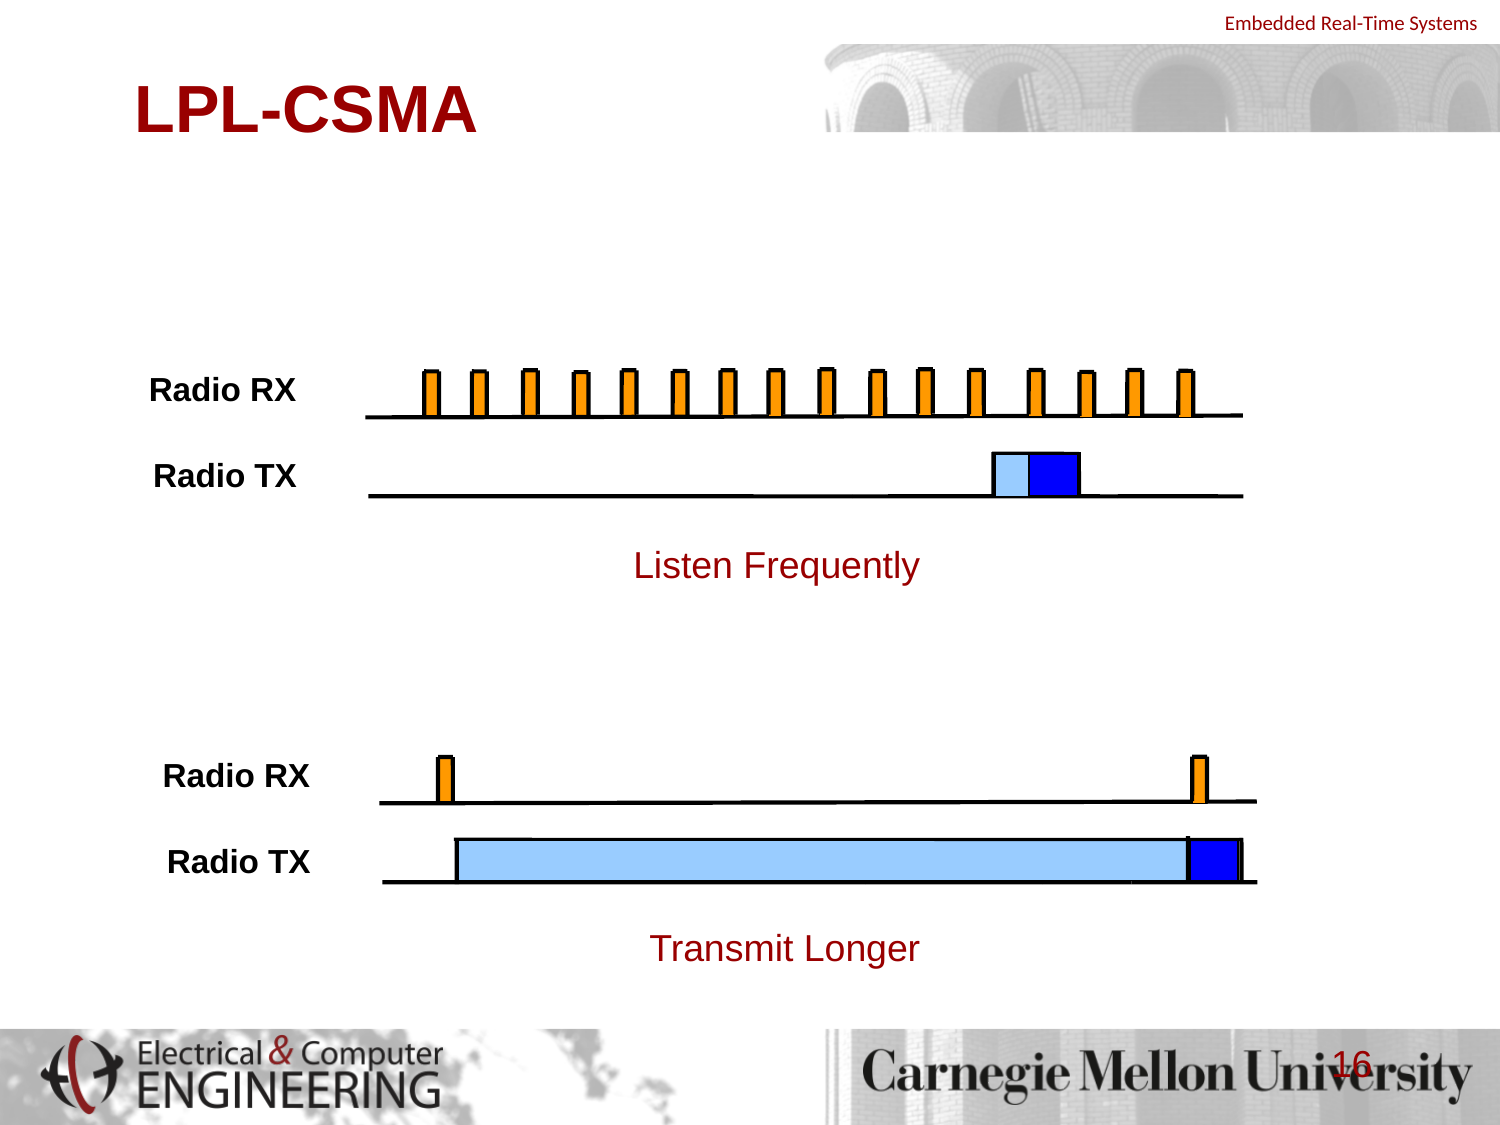

# LPL-CSMA
Radio RX

Radio TX

Listen Frequently
Radio RX

Radio TX

Transmit Longer
16